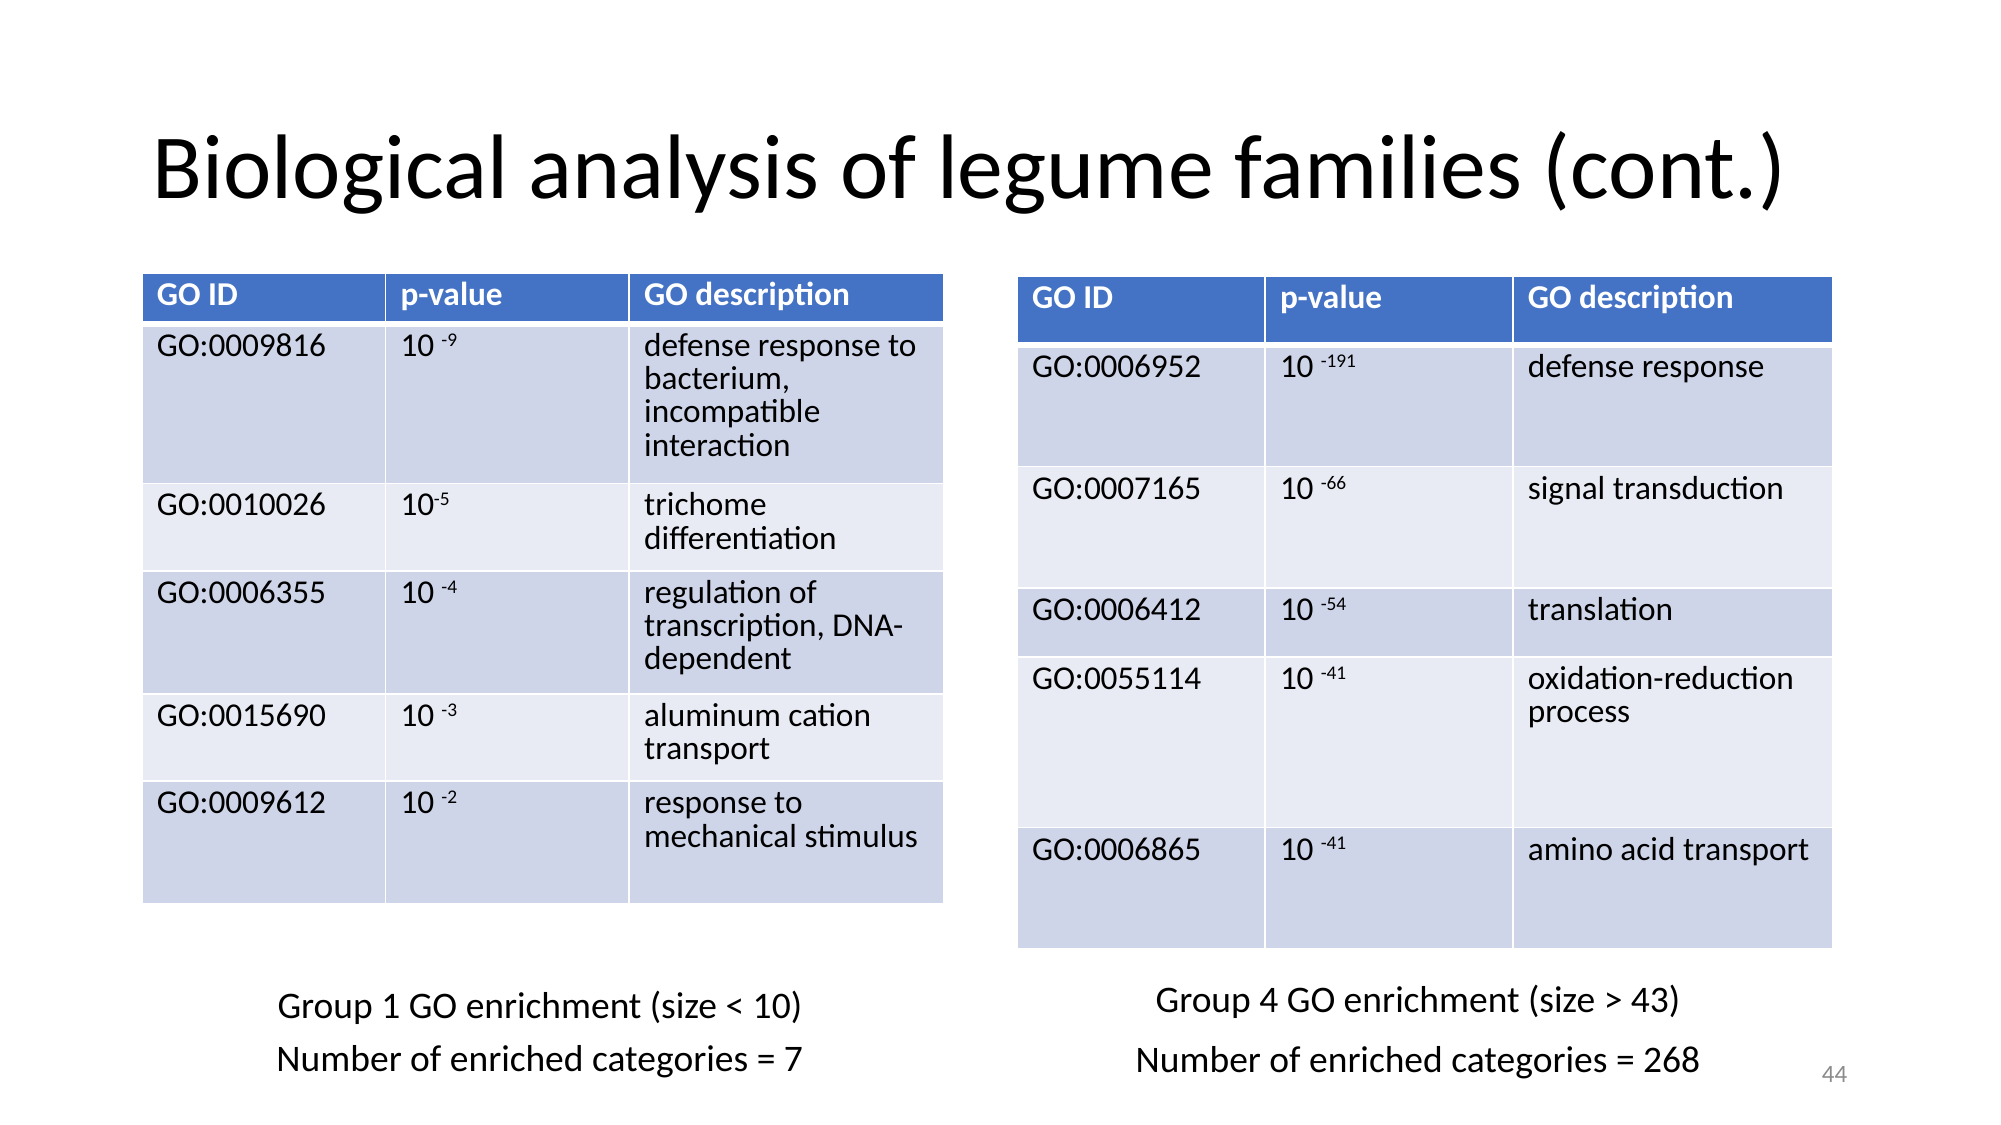

# Biological analysis of legume families (cont.)
| GO ID | p-value | GO description |
| --- | --- | --- |
| GO:0009816 | 10 -9 | defense response to bacterium, incompatible interaction |
| GO:0010026 | 10-5 | trichome differentiation |
| GO:0006355 | 10 -4 | regulation of transcription, DNA-dependent |
| GO:0015690 | 10 -3 | aluminum cation transport |
| GO:0009612 | 10 -2 | response to mechanical stimulus |
| GO ID | p-value | GO description |
| --- | --- | --- |
| GO:0006952 | 10 -191 | defense response |
| GO:0007165 | 10 -66 | signal transduction |
| GO:0006412 | 10 -54 | translation |
| GO:0055114 | 10 -41 | oxidation-reduction process |
| GO:0006865 | 10 -41 | amino acid transport |
Group 4 GO enrichment (size > 43)
Group 1 GO enrichment (size < 10)
Number of enriched categories = 7
Number of enriched categories = 268
44